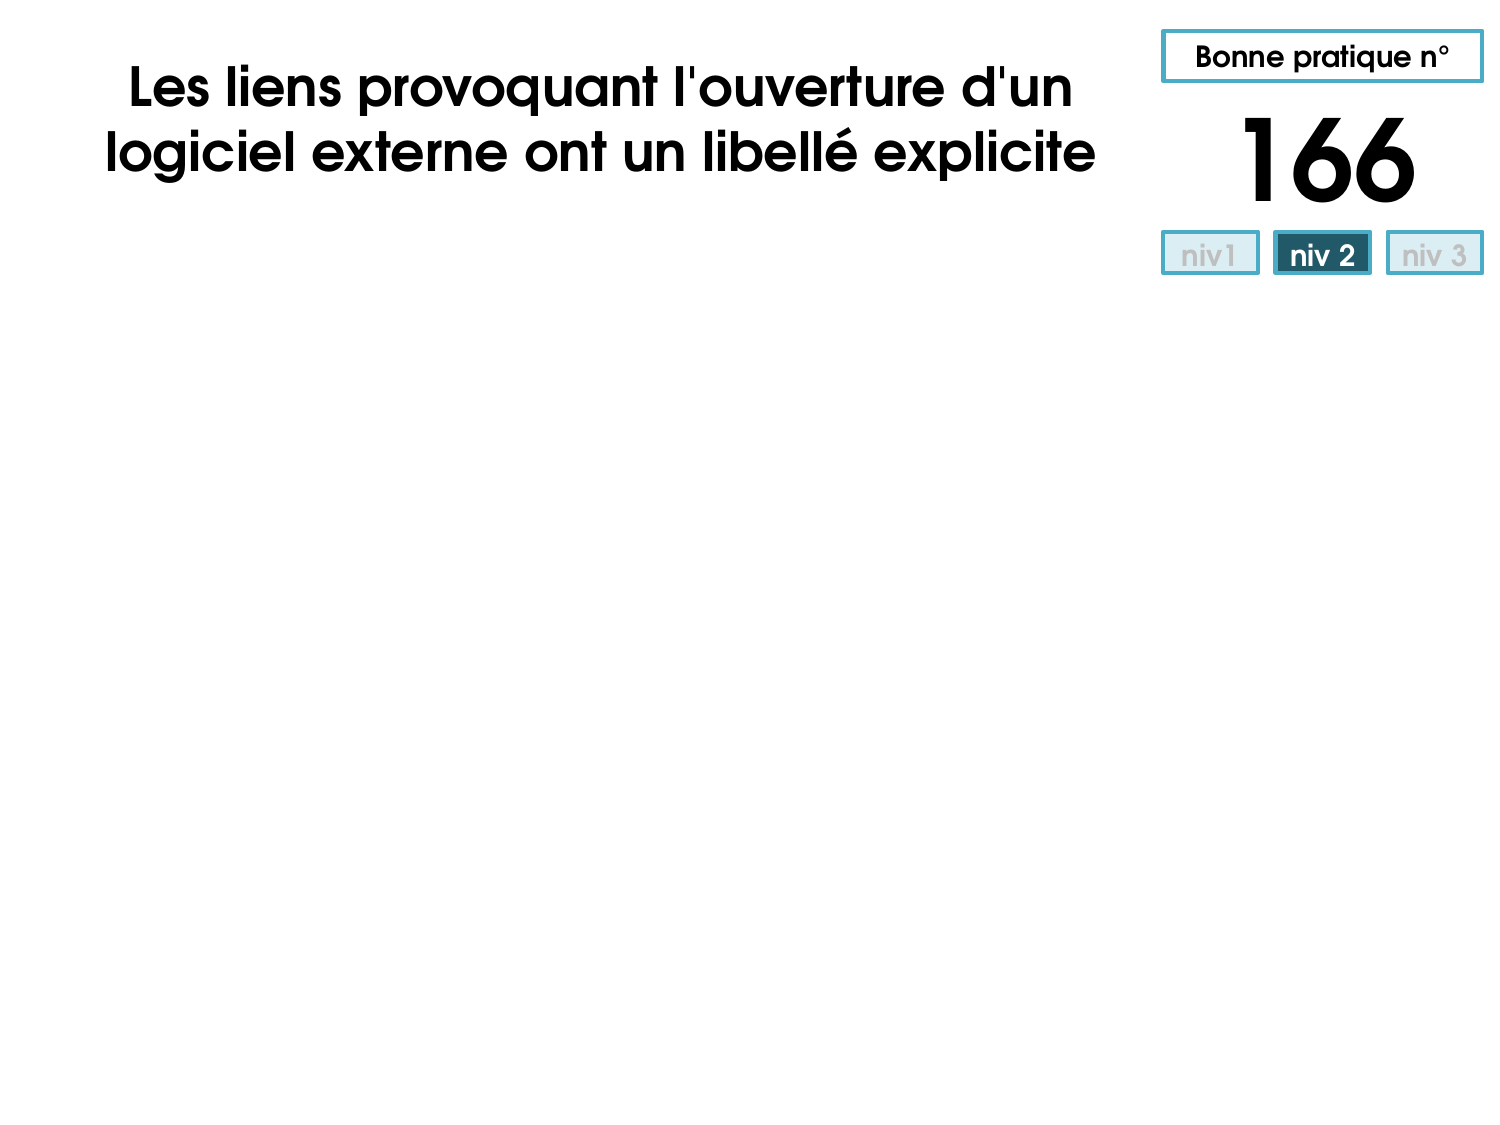

# Les liens provoquant l'ouverture d'un logiciel externe ont un libellé explicite
166